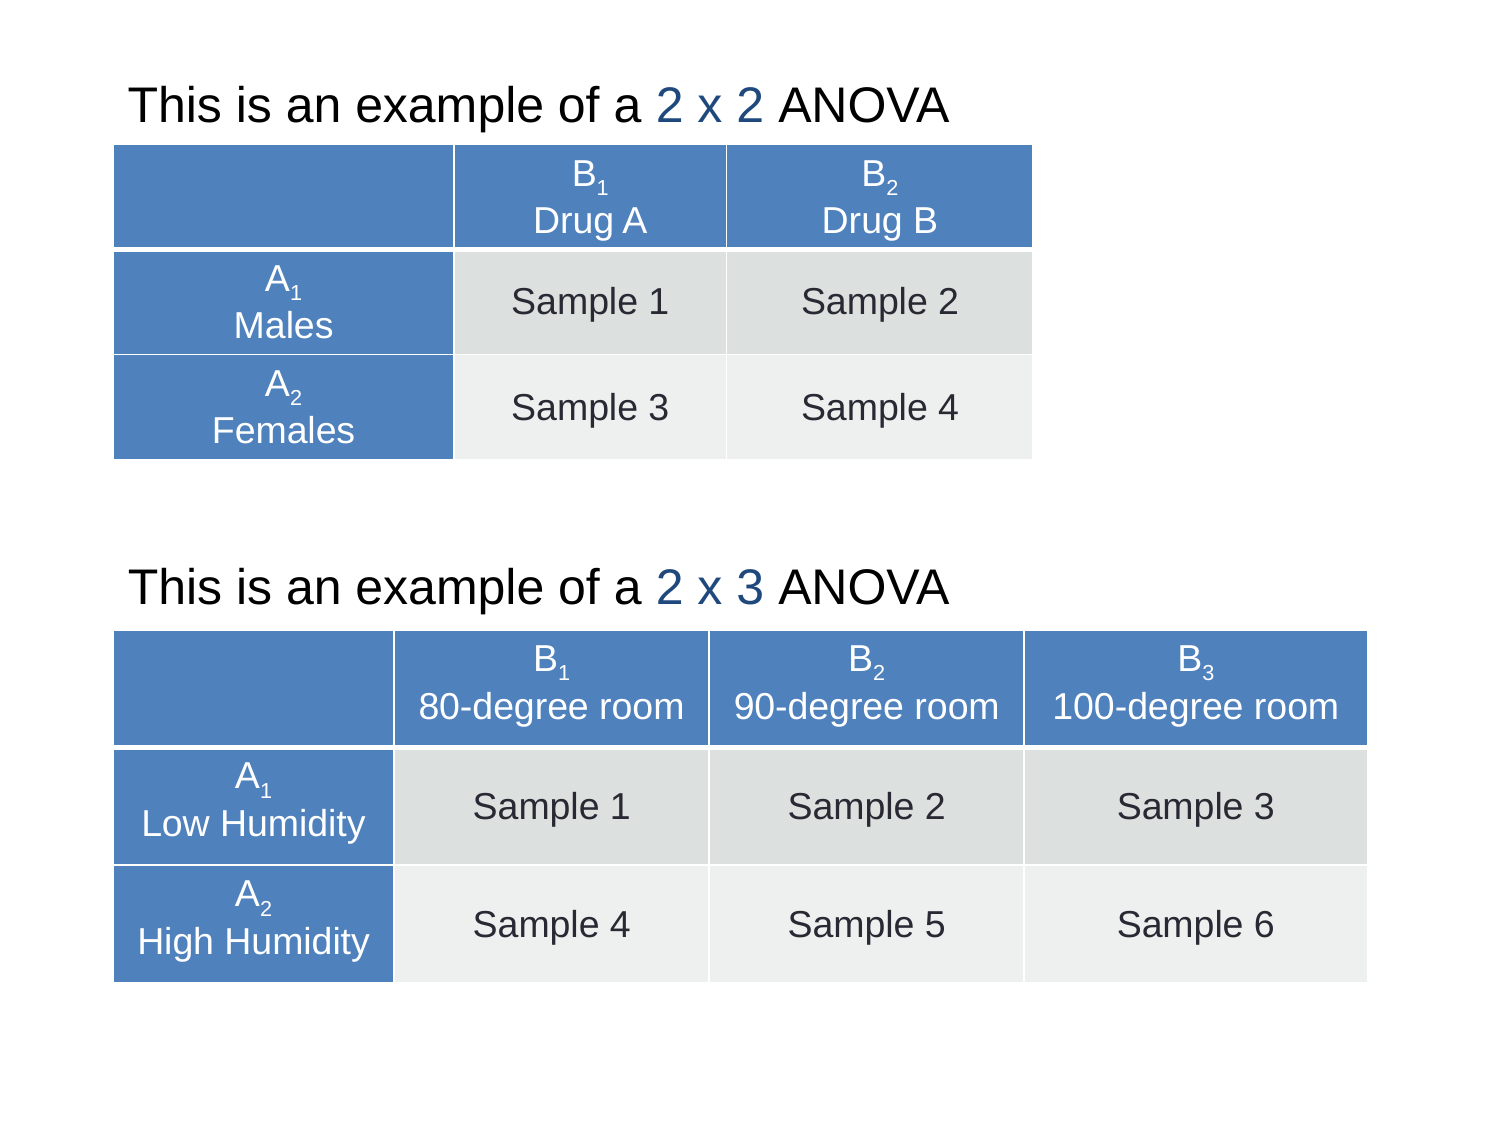

This is an example of a 2 x 2 ANOVA
|  | B1 Drug A | B2 Drug B |
| --- | --- | --- |
| A1 Males | Sample 1 | Sample 2 |
| A2 Females | Sample 3 | Sample 4 |
This is an example of a 2 x 3 ANOVA
|  | B1 80-degree room | B2 90-degree room | B3 100-degree room |
| --- | --- | --- | --- |
| A1 Low Humidity | Sample 1 | Sample 2 | Sample 3 |
| A2 High Humidity | Sample 4 | Sample 5 | Sample 6 |